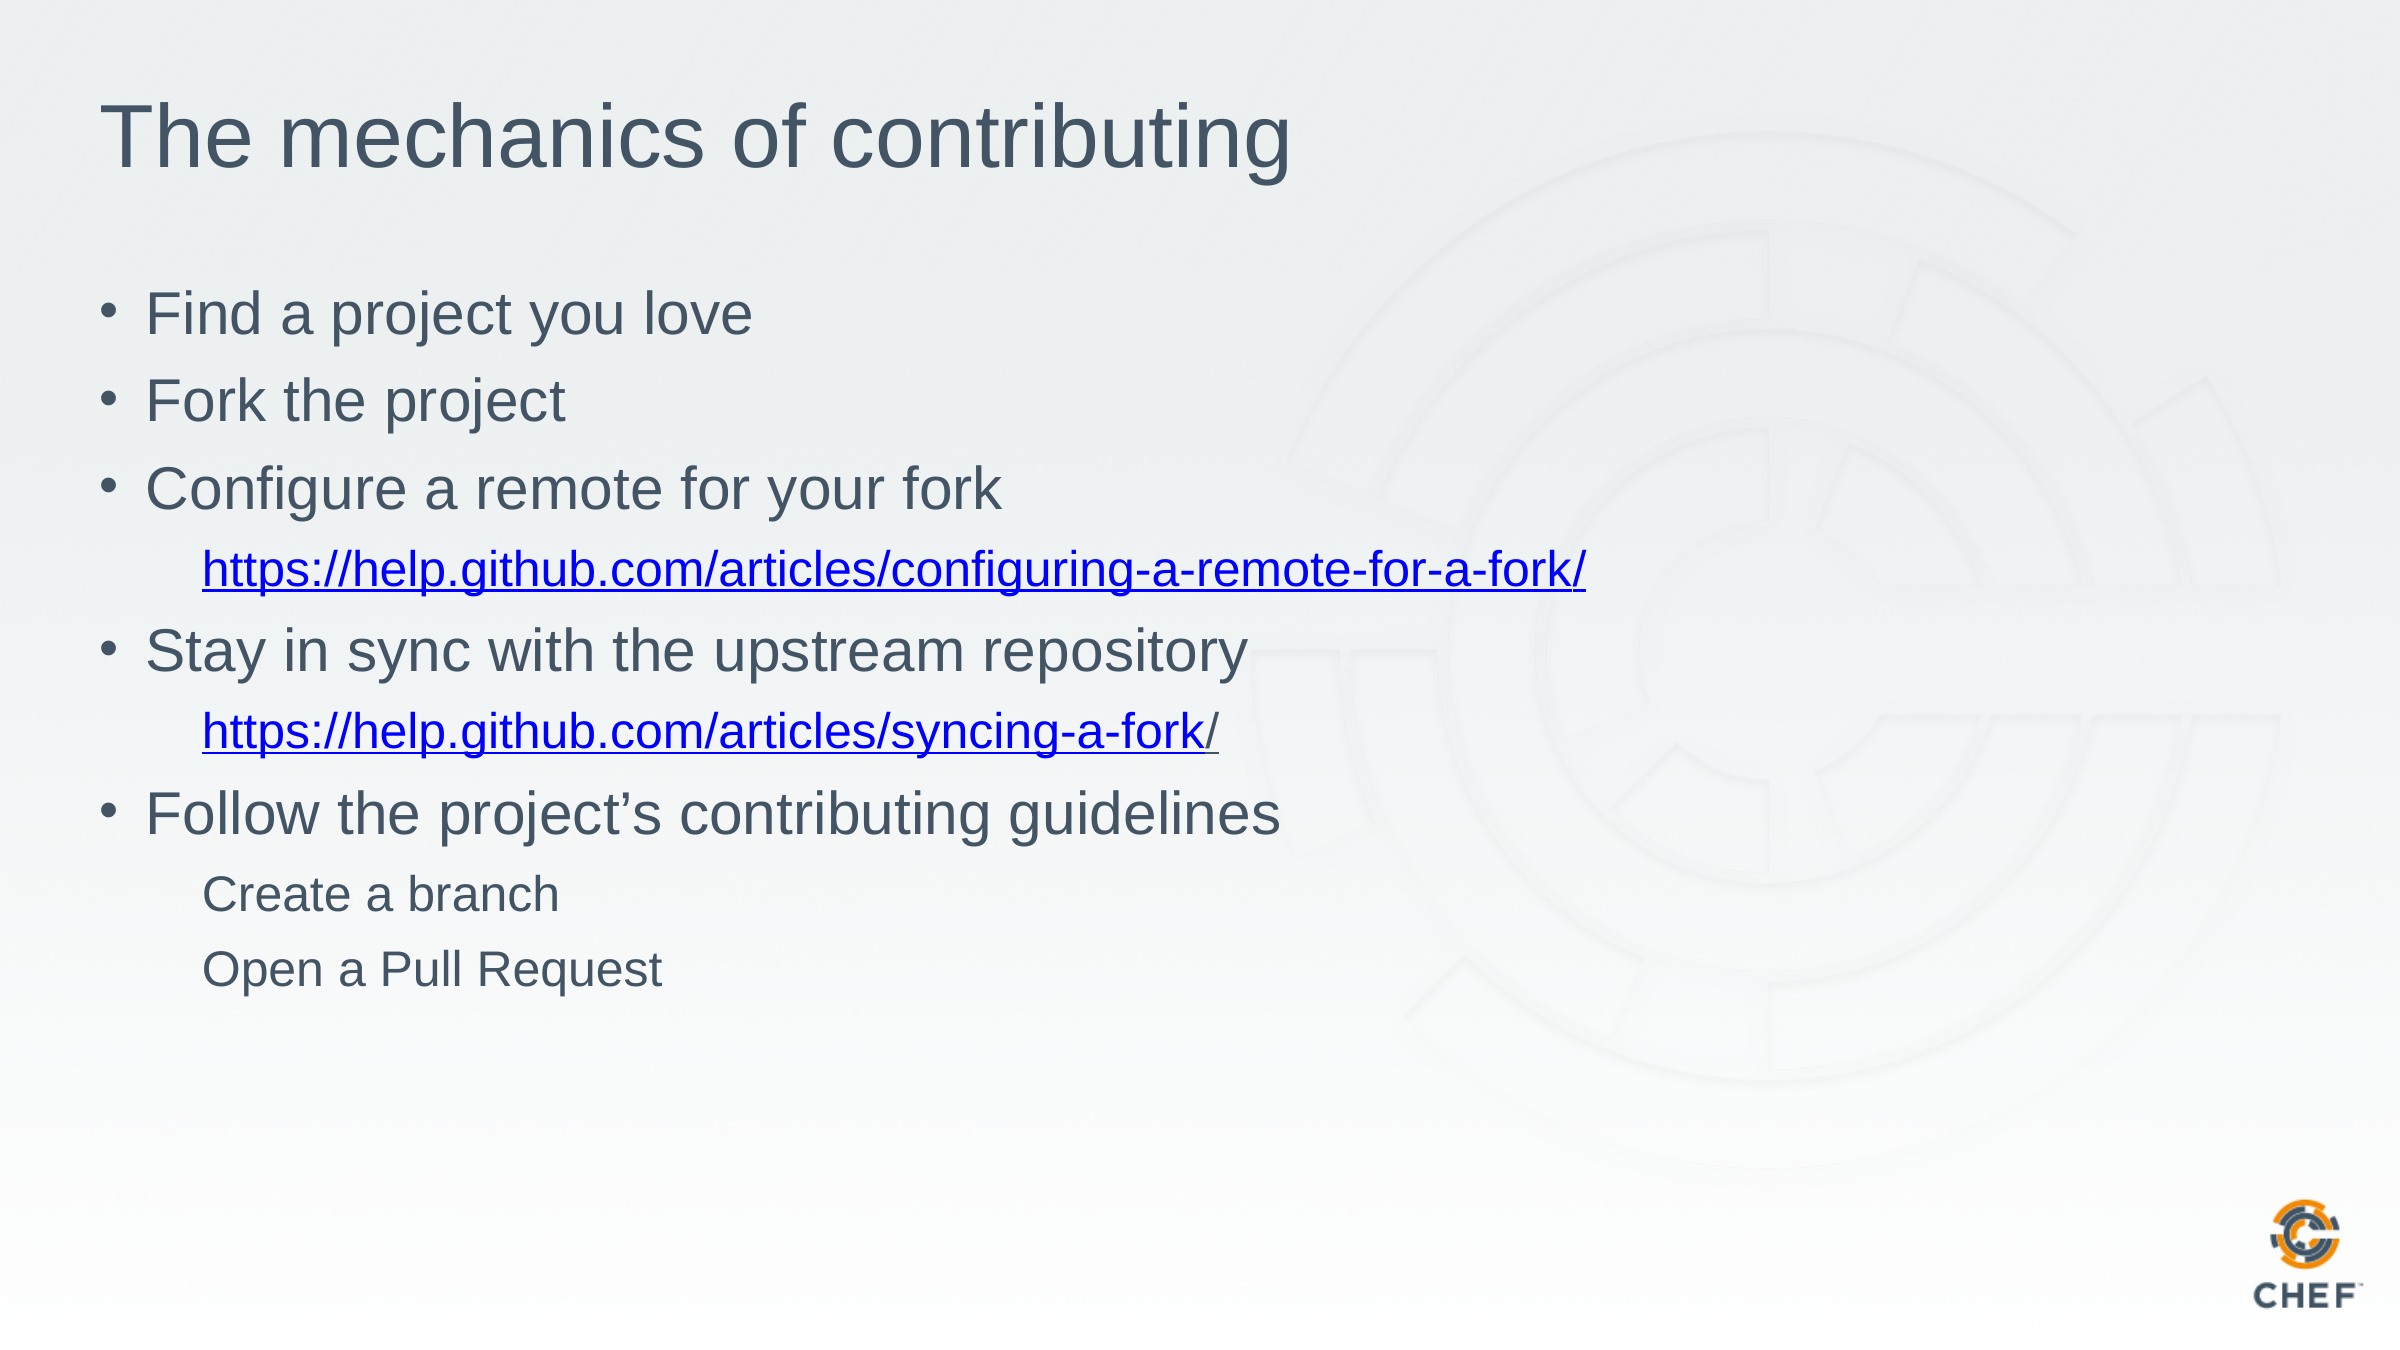

# The mechanics of contributing
Find a project you love
Fork the project
Configure a remote for your fork
https://help.github.com/articles/configuring-a-remote-for-a-fork/
Stay in sync with the upstream repository
https://help.github.com/articles/syncing-a-fork/
Follow the project’s contributing guidelines
Create a branch
Open a Pull Request